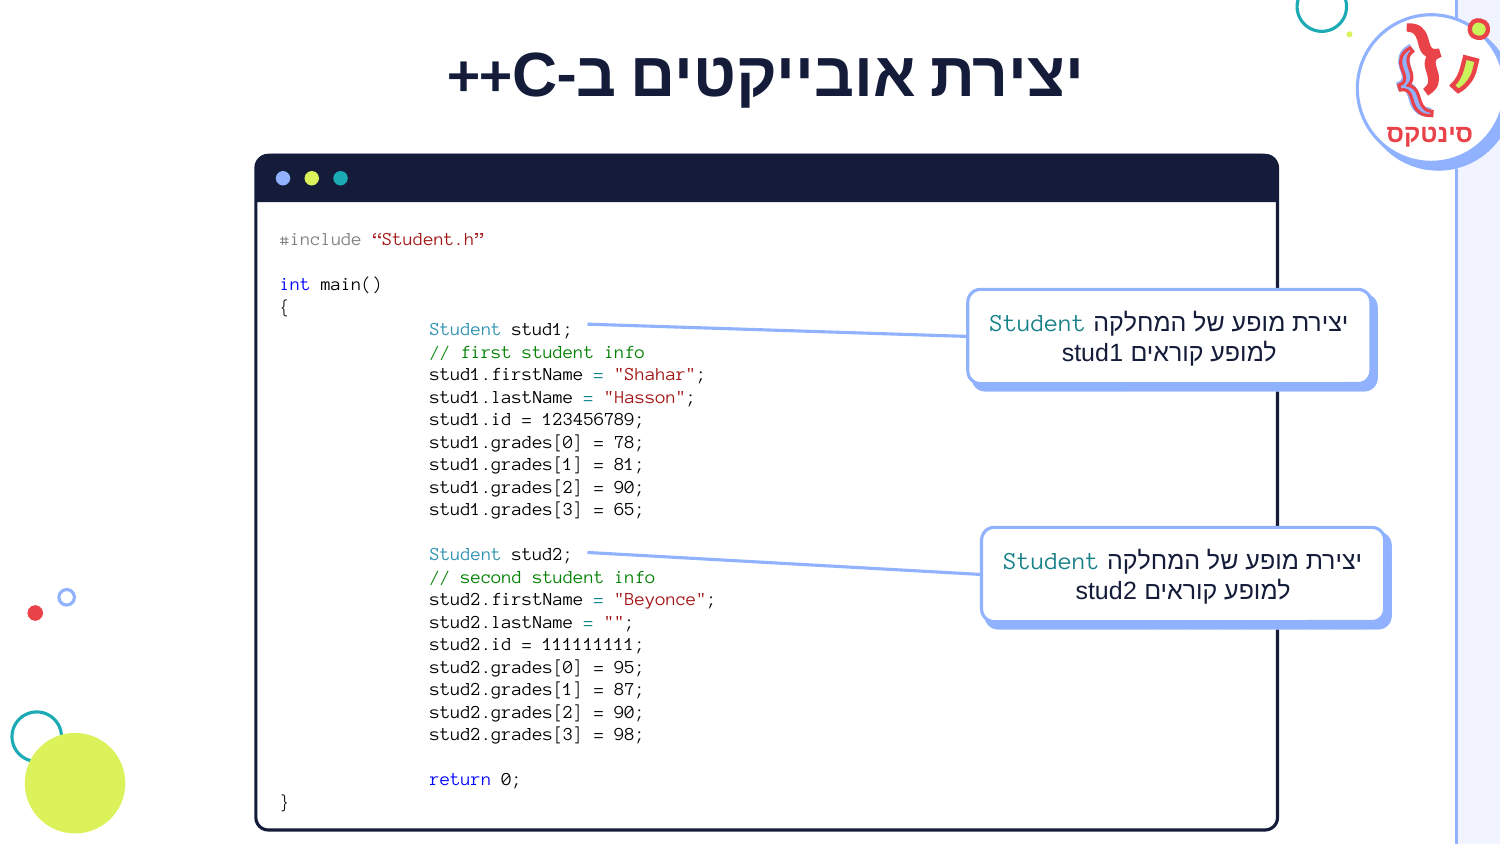

# יצירת אובייקטים ב-C++
סינטקס

#include “Student.h”

int main()
{
	Student stud1;
	// first student info
	stud1.firstName = "Shahar";
	stud1.lastName = "Hasson";
	stud1.id = 123456789;
	stud1.grades[0] = 78;
	stud1.grades[1] = 81;
	stud1.grades[2] = 90;
	stud1.grades[3] = 65;

	Student stud2;
	// second student info
	stud2.firstName = "Beyonce";
	stud2.lastName = "";
	stud2.id = 111111111;
	stud2.grades[0] = 95;
	stud2.grades[1] = 87;
	stud2.grades[2] = 90;
	stud2.grades[3] = 98;

	return 0;
}

יצירת מופע של המחלקה Student
למופע קוראים stud1
יצירת מופע של המחלקה Student
למופע קוראים stud2